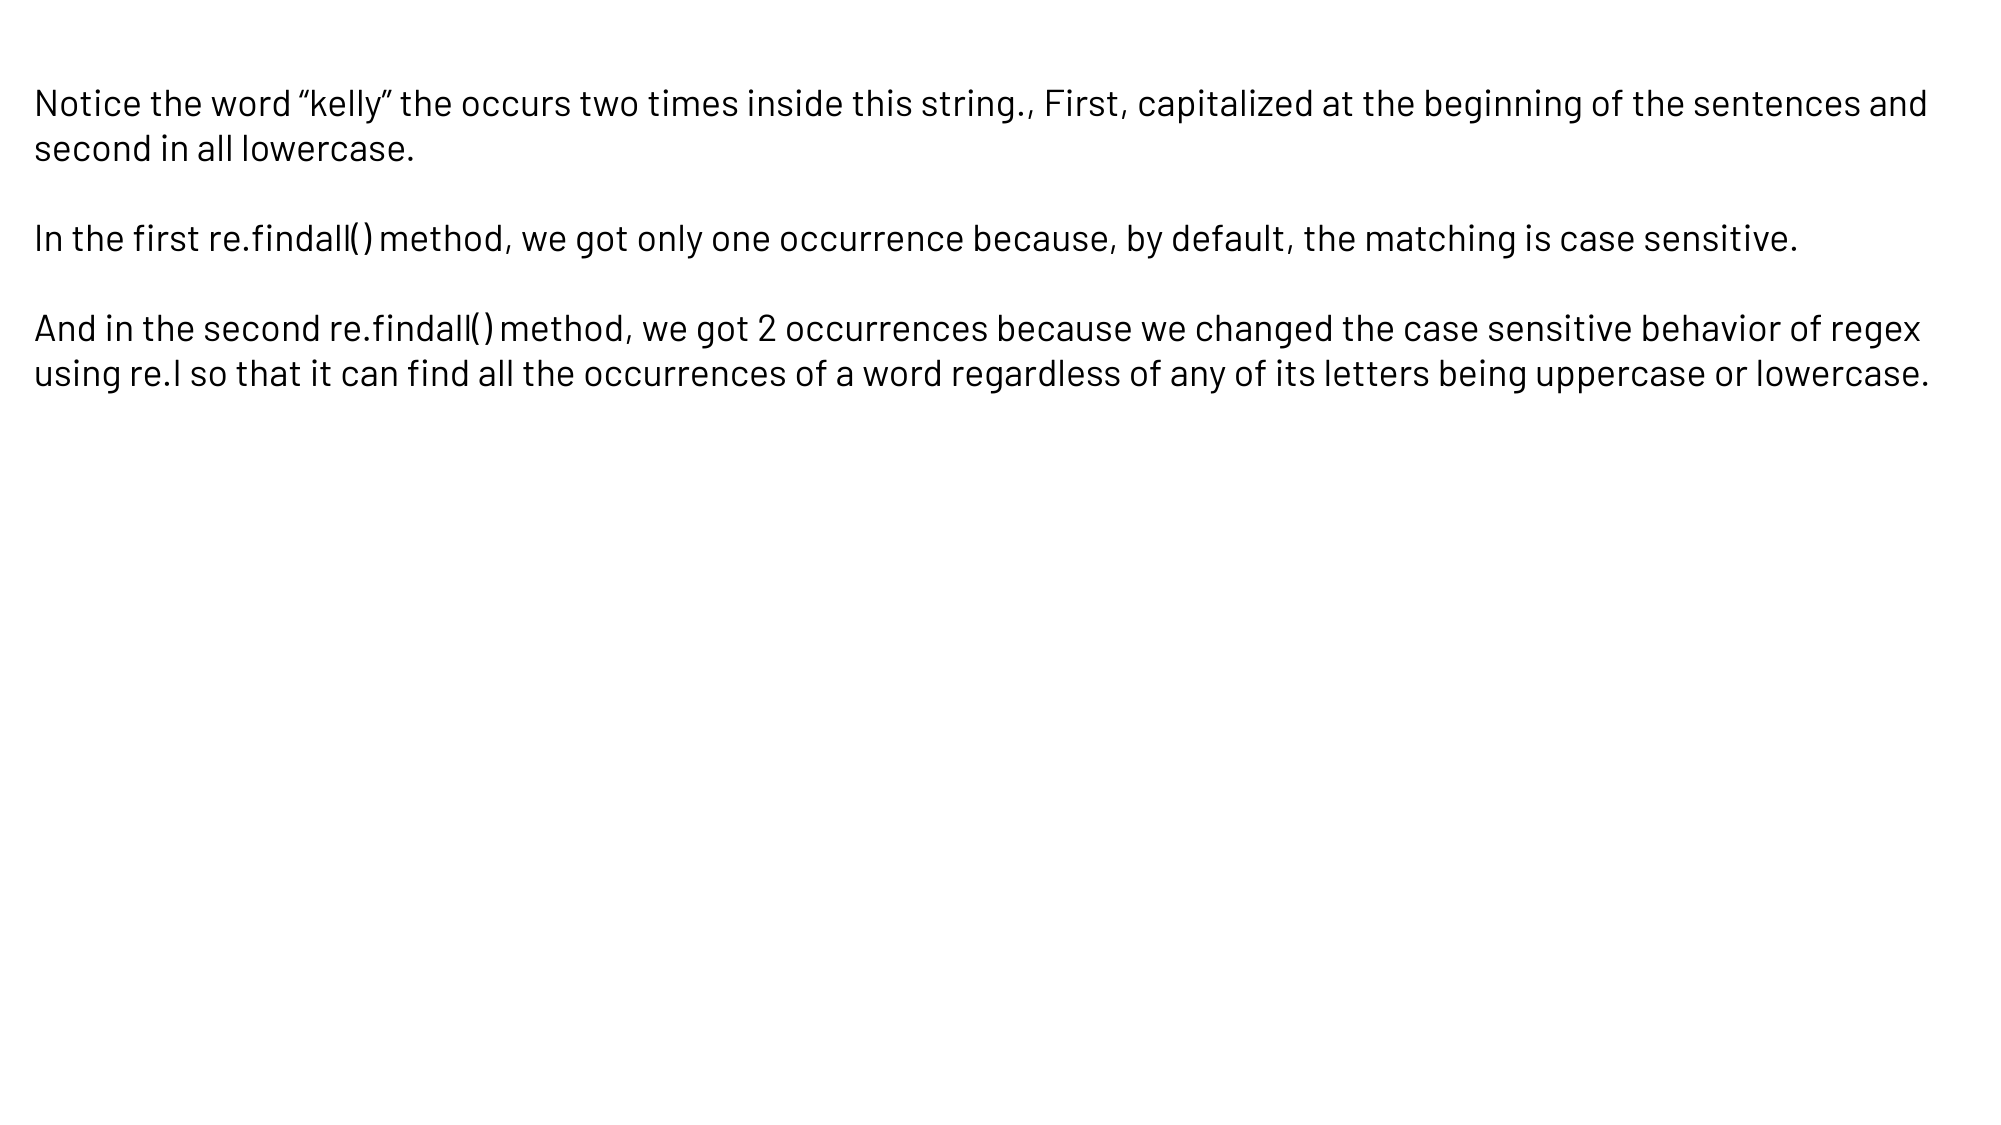

Notice the word “kelly” the occurs two times inside this string., First, capitalized at the beginning of the sentences and second in all lowercase.

In the first re.findall() method, we got only one occurrence because, by default, the matching is case sensitive.

And in the second re.findall() method, we got 2 occurrences because we changed the case sensitive behavior of regex using re.I so that it can find all the occurrences of a word regardless of any of its letters being uppercase or lowercase.